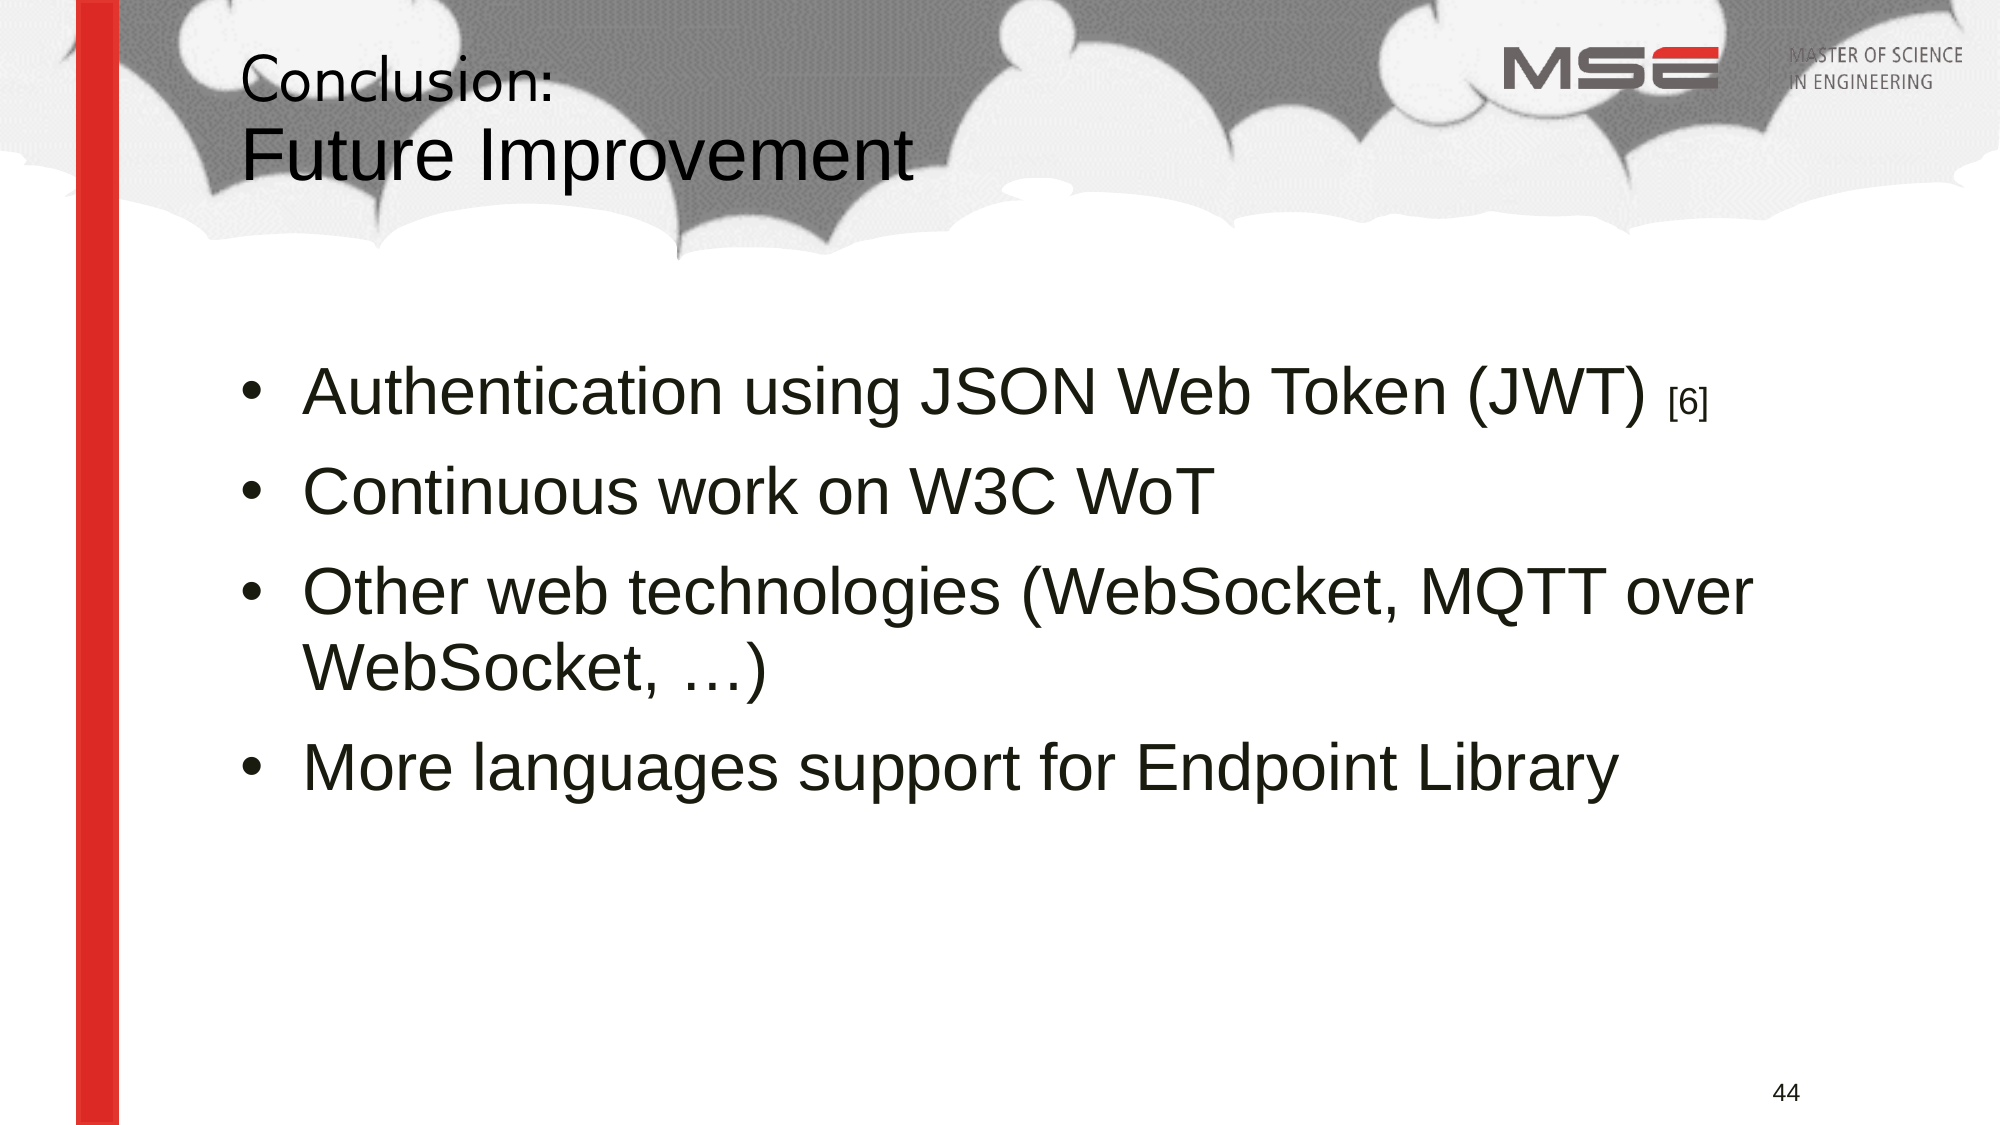

# Conclusion: Future Improvement
Authentication using JSON Web Token (JWT) [6]
Continuous work on W3C WoT
Other web technologies (WebSocket, MQTT over WebSocket, …)
More languages support for Endpoint Library
44